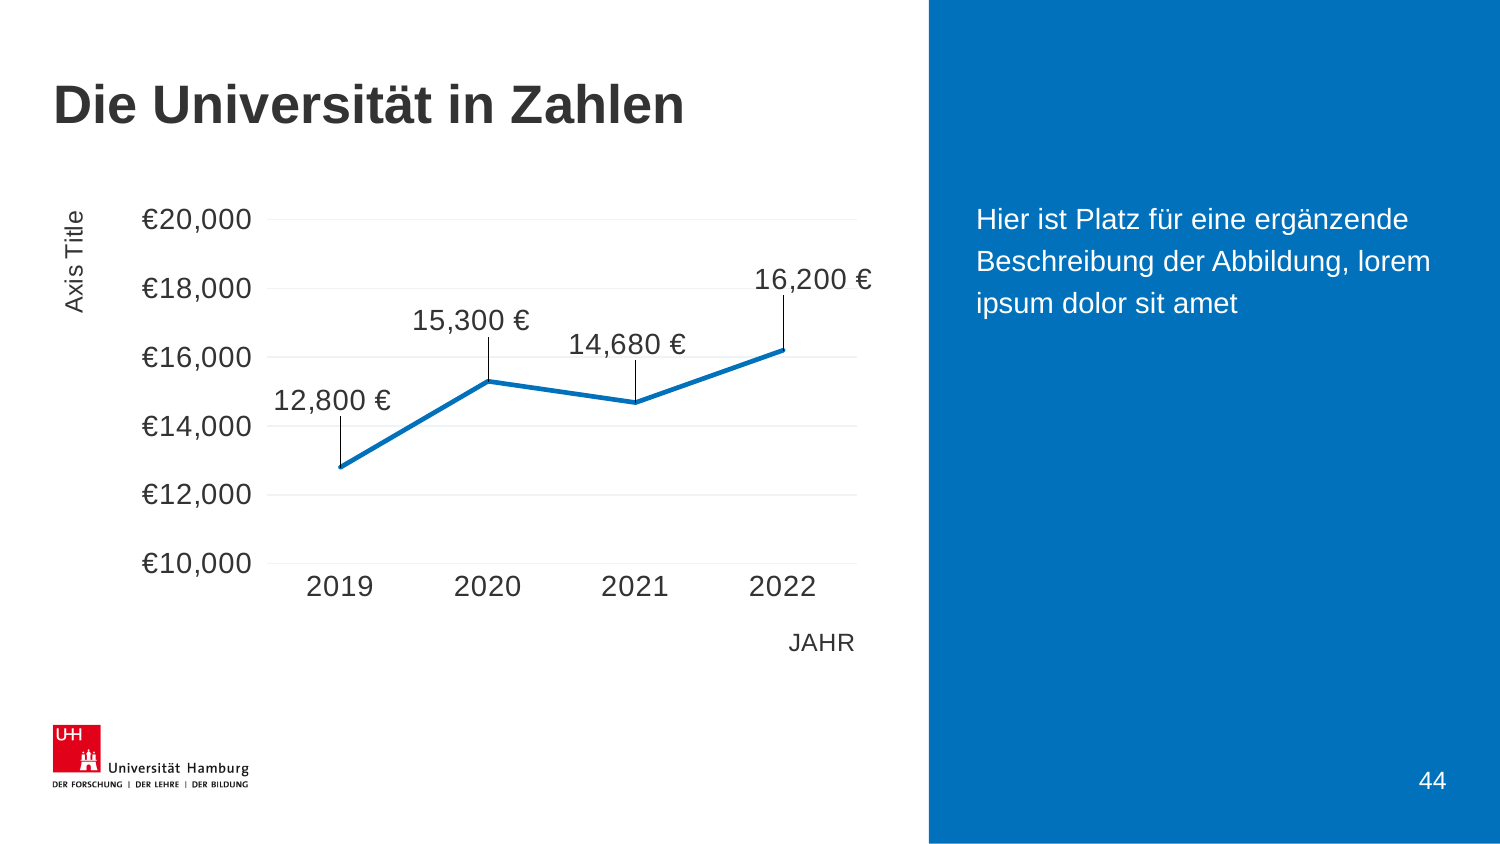

# Die Universität in Zahlen

### Chart

| Category | Budget |
|---|---|
| 2019 | 12800.0 |
| 2020 | 15300.0 |
| 2021 | 14680.0 |
| 2022 | 16200.0 |
Hier ist Platz für eine ergänzende Beschreibung der Abbildung, lorem ipsum dolor sit amet
44